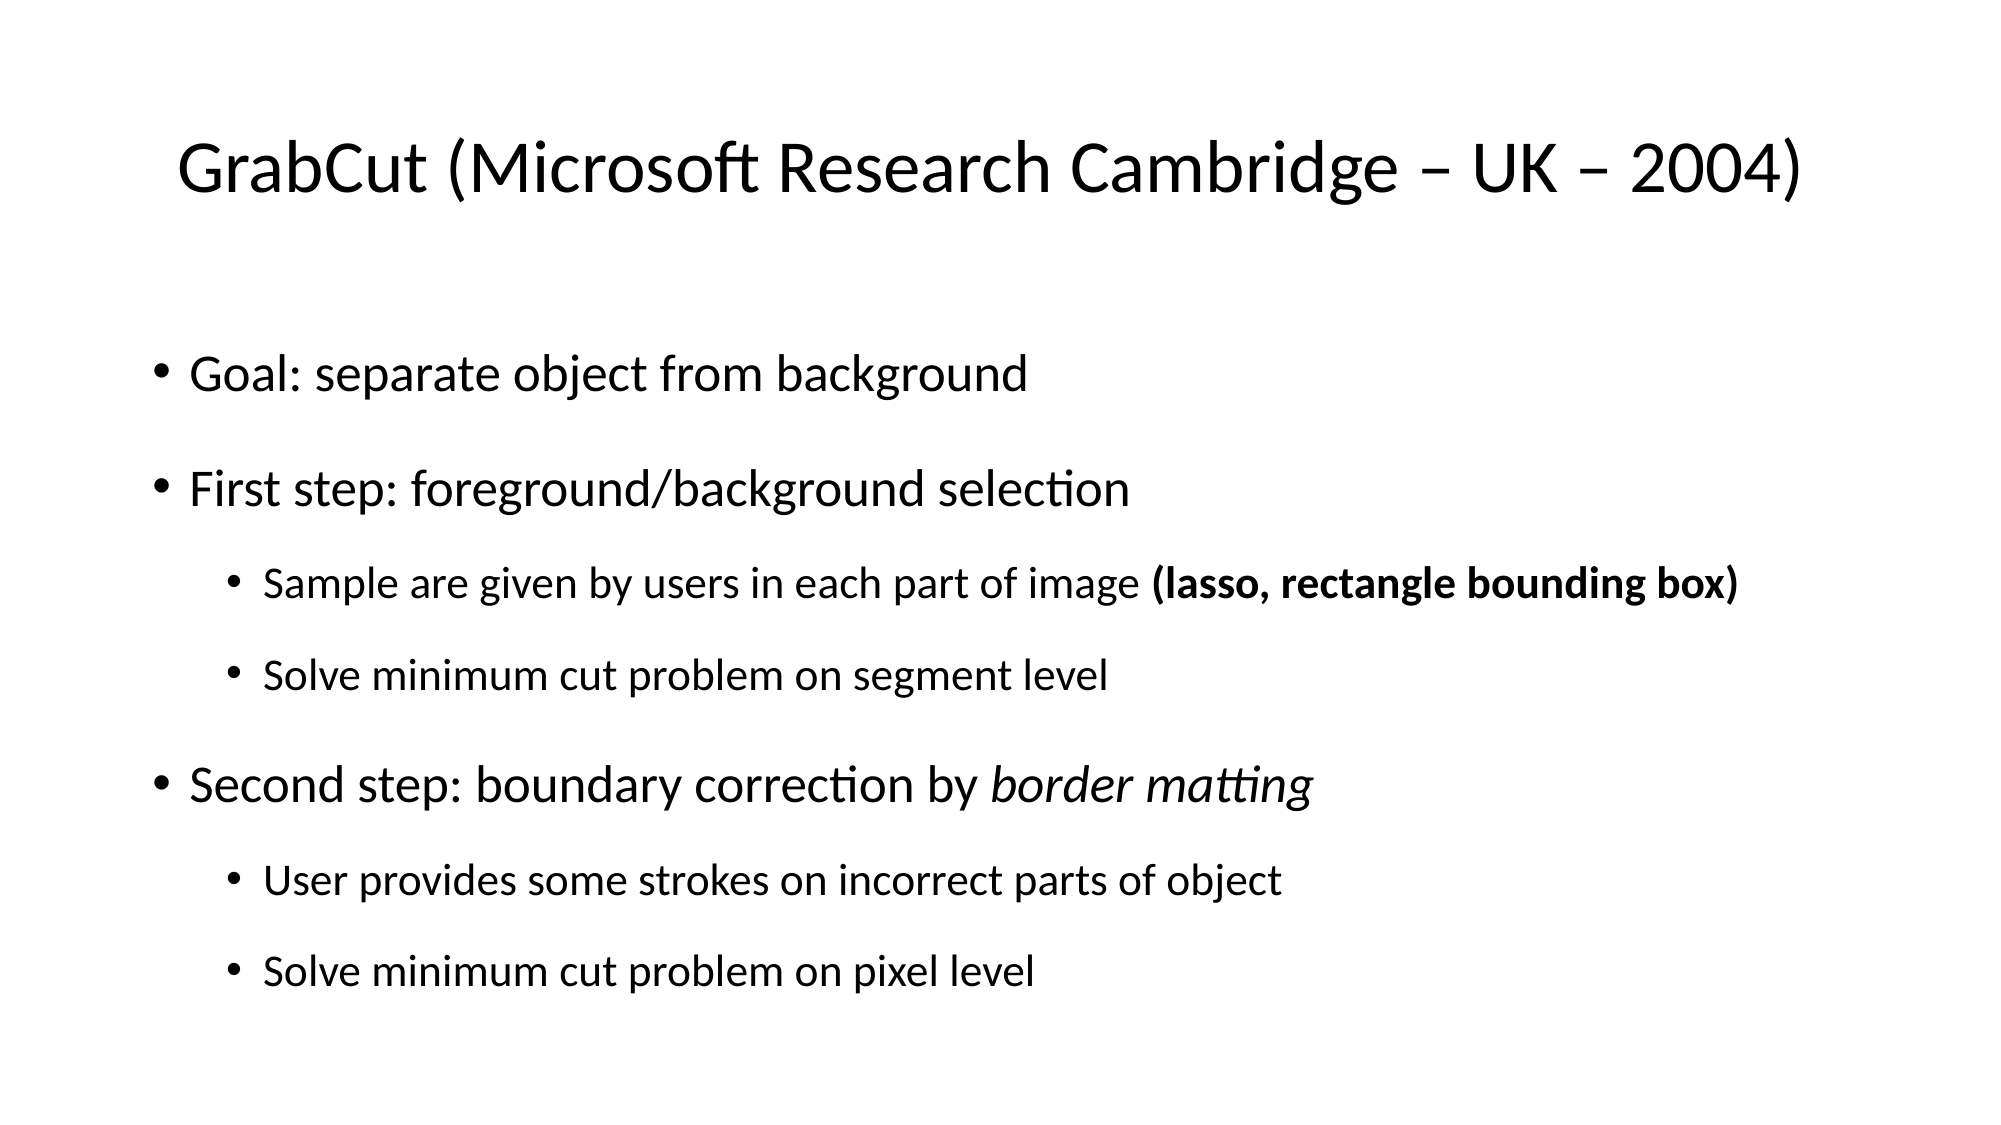

# GrabCut (Microsoft Research Cambridge – UK – 2004)
Goal: separate object from background
First step: foreground/background selection
Sample are given by users in each part of image (lasso, rectangle bounding box)
Solve minimum cut problem on segment level
Second step: boundary correction by border matting
User provides some strokes on incorrect parts of object
Solve minimum cut problem on pixel level